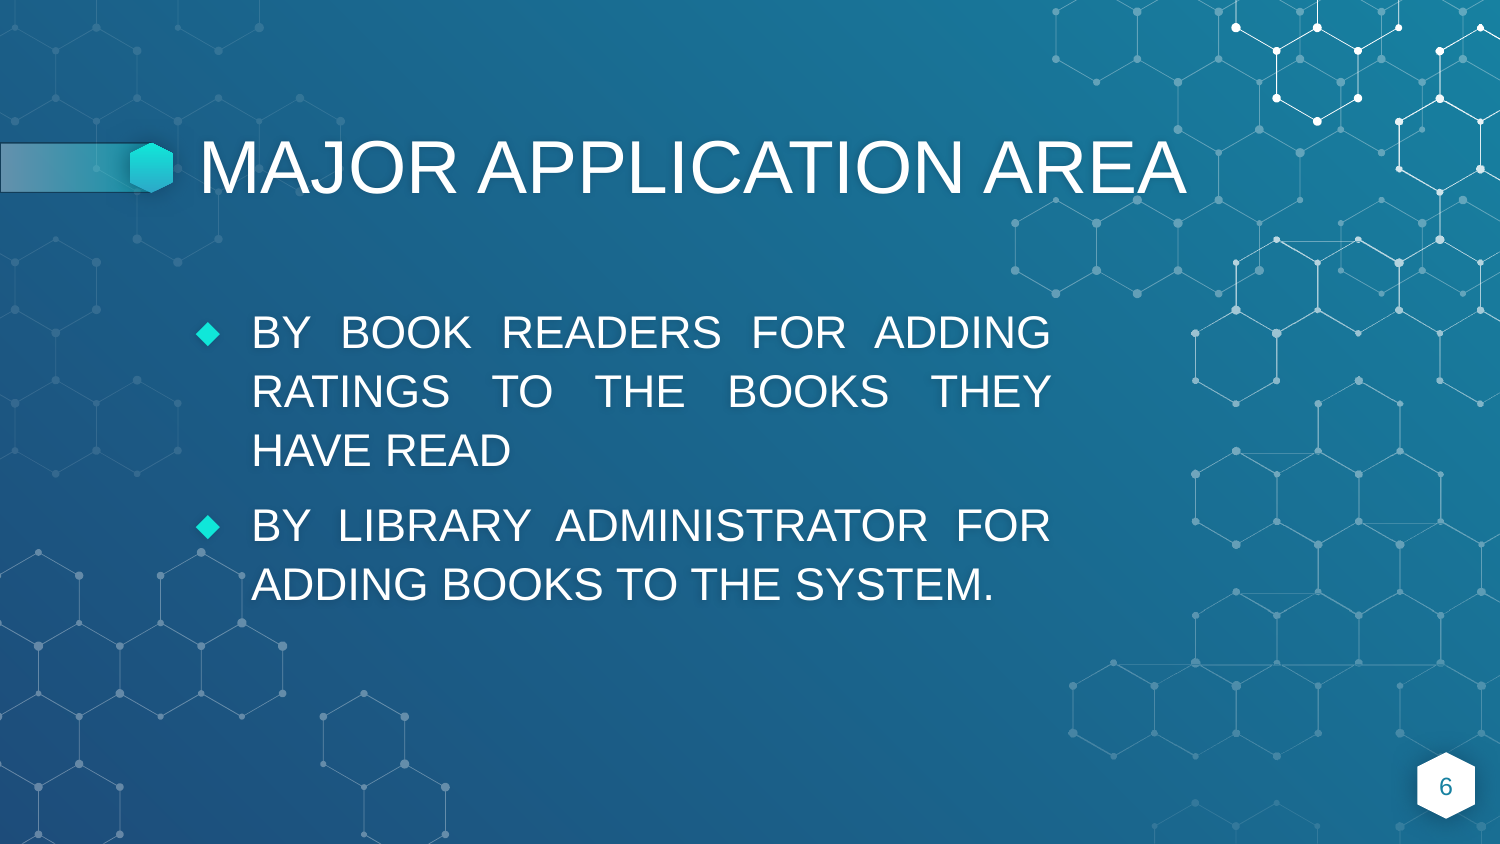

# MAJOR APPLICATION AREA
BY BOOK READERS FOR ADDING RATINGS TO THE BOOKS THEY HAVE READ
BY LIBRARY ADMINISTRATOR FOR ADDING BOOKS TO THE SYSTEM.
6